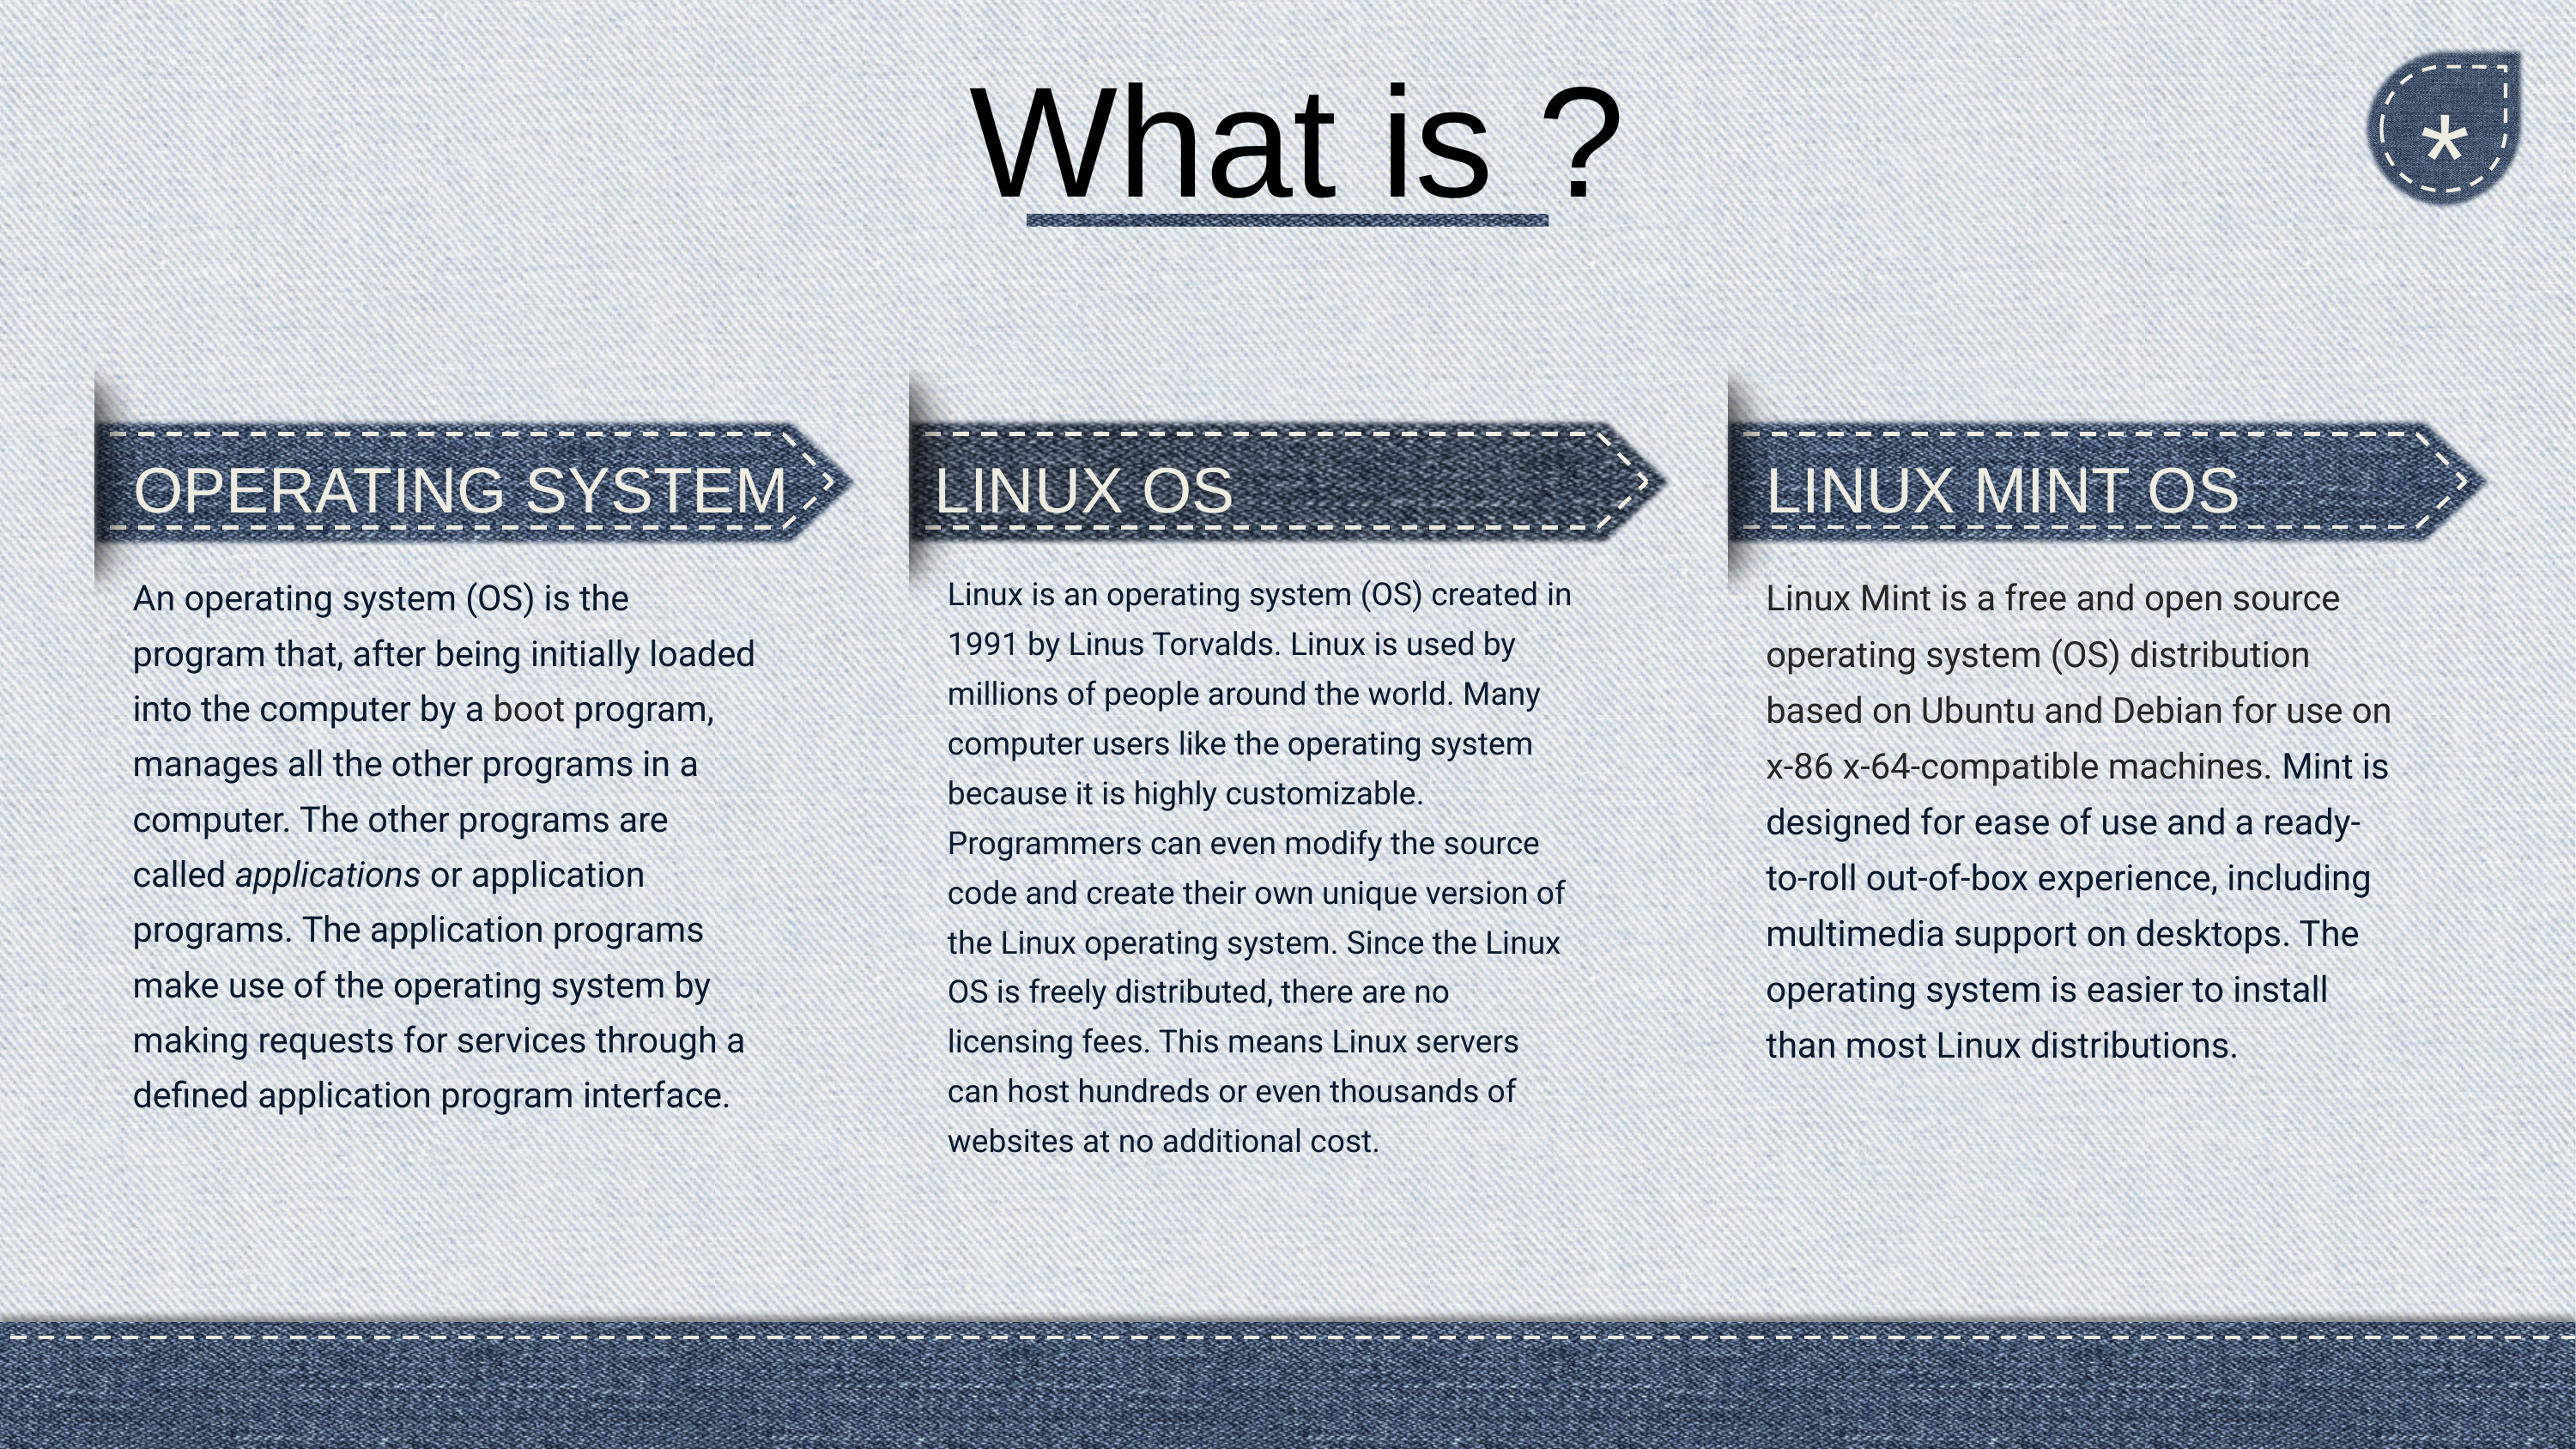

# What is ?
*
LINUX MINT OS
LINUX OS
OPERATING SYSTEM
Linux Mint is a free and open source operating system (OS) distribution based on Ubuntu and Debian for use on x-86 x-64-compatible machines. Mint is designed for ease of use and a ready-to-roll out-of-box experience, including multimedia support on desktops. The operating system is easier to install than most Linux distributions.
Linux is an operating system (OS) created in 1991 by Linus Torvalds. Linux is used by millions of people around the world. Many computer users like the operating system because it is highly customizable. Programmers can even modify the source code and create their own unique version of the Linux operating system. Since the Linux OS is freely distributed, there are no licensing fees. This means Linux servers can host hundreds or even thousands of websites at no additional cost.
An operating system (OS) is the program that, after being initially loaded into the computer by a boot program, manages all the other programs in a computer. The other programs are called applications or application programs. The application programs make use of the operating system by making requests for services through a defined application program interface.